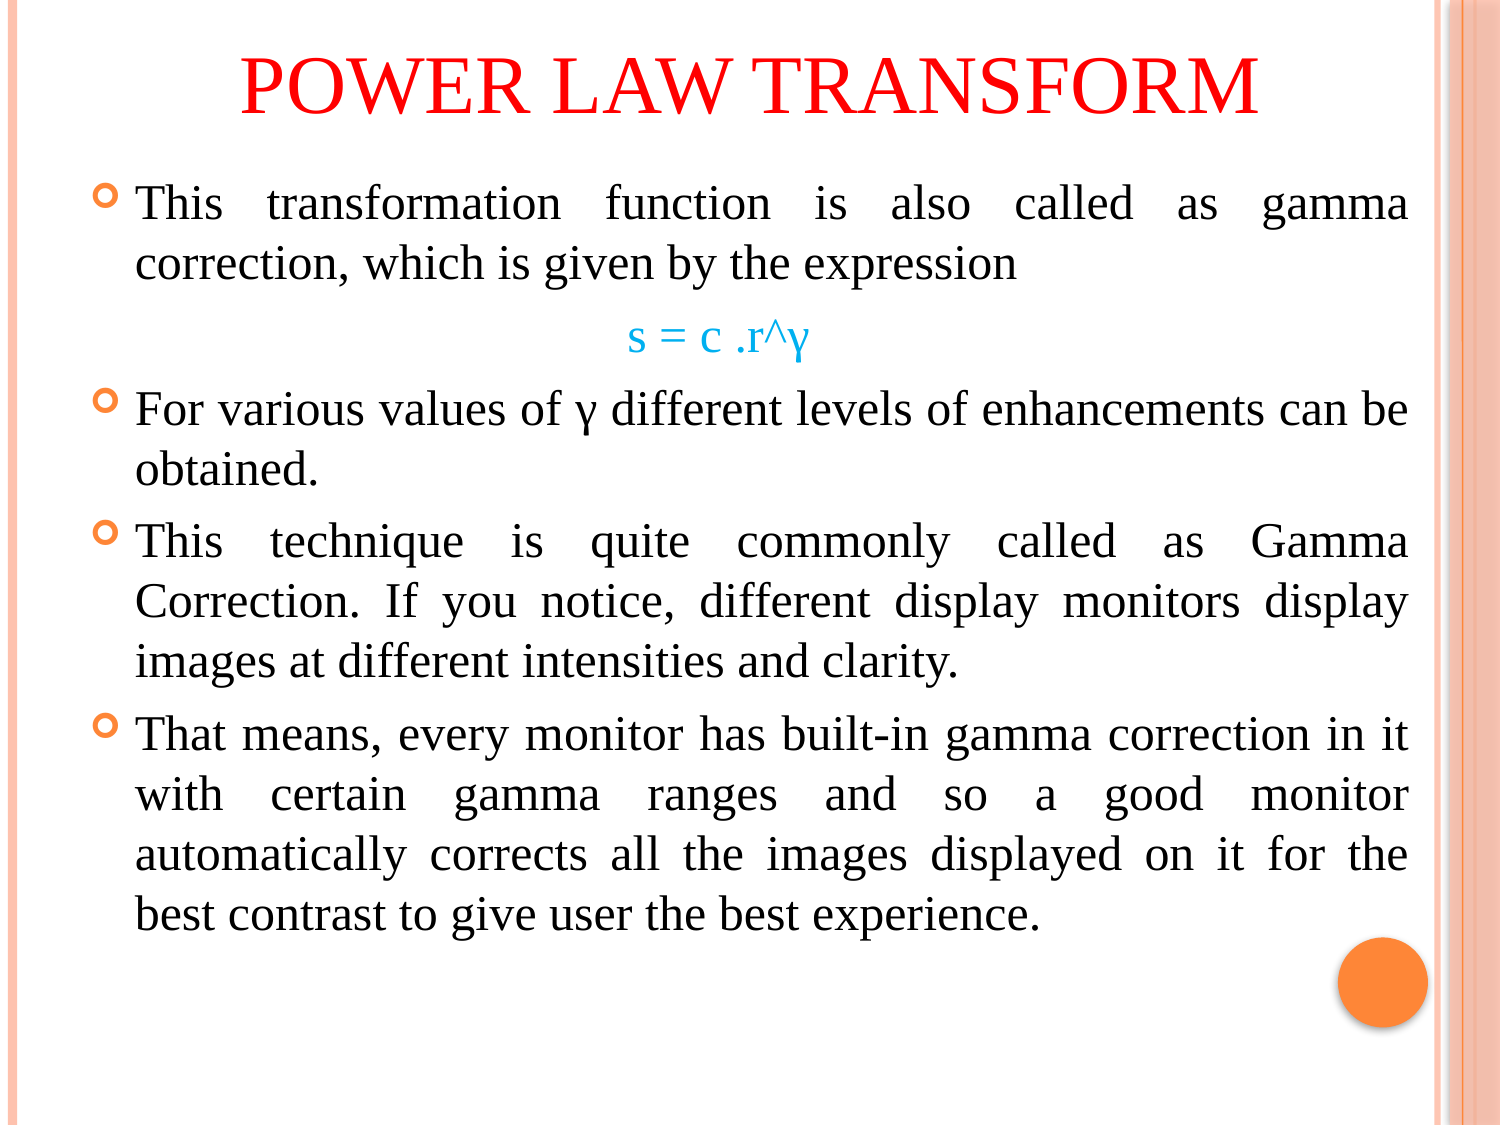

# Power law transform
This transformation function is also called as gamma correction, which is given by the expression
                                           s = c .r^γ
For various values of γ different levels of enhancements can be obtained.
This technique is quite commonly called as Gamma Correction. If you notice, different display monitors display images at different intensities and clarity.
That means, every monitor has built-in gamma correction in it with certain gamma ranges and so a good monitor automatically corrects all the images displayed on it for the best contrast to give user the best experience.